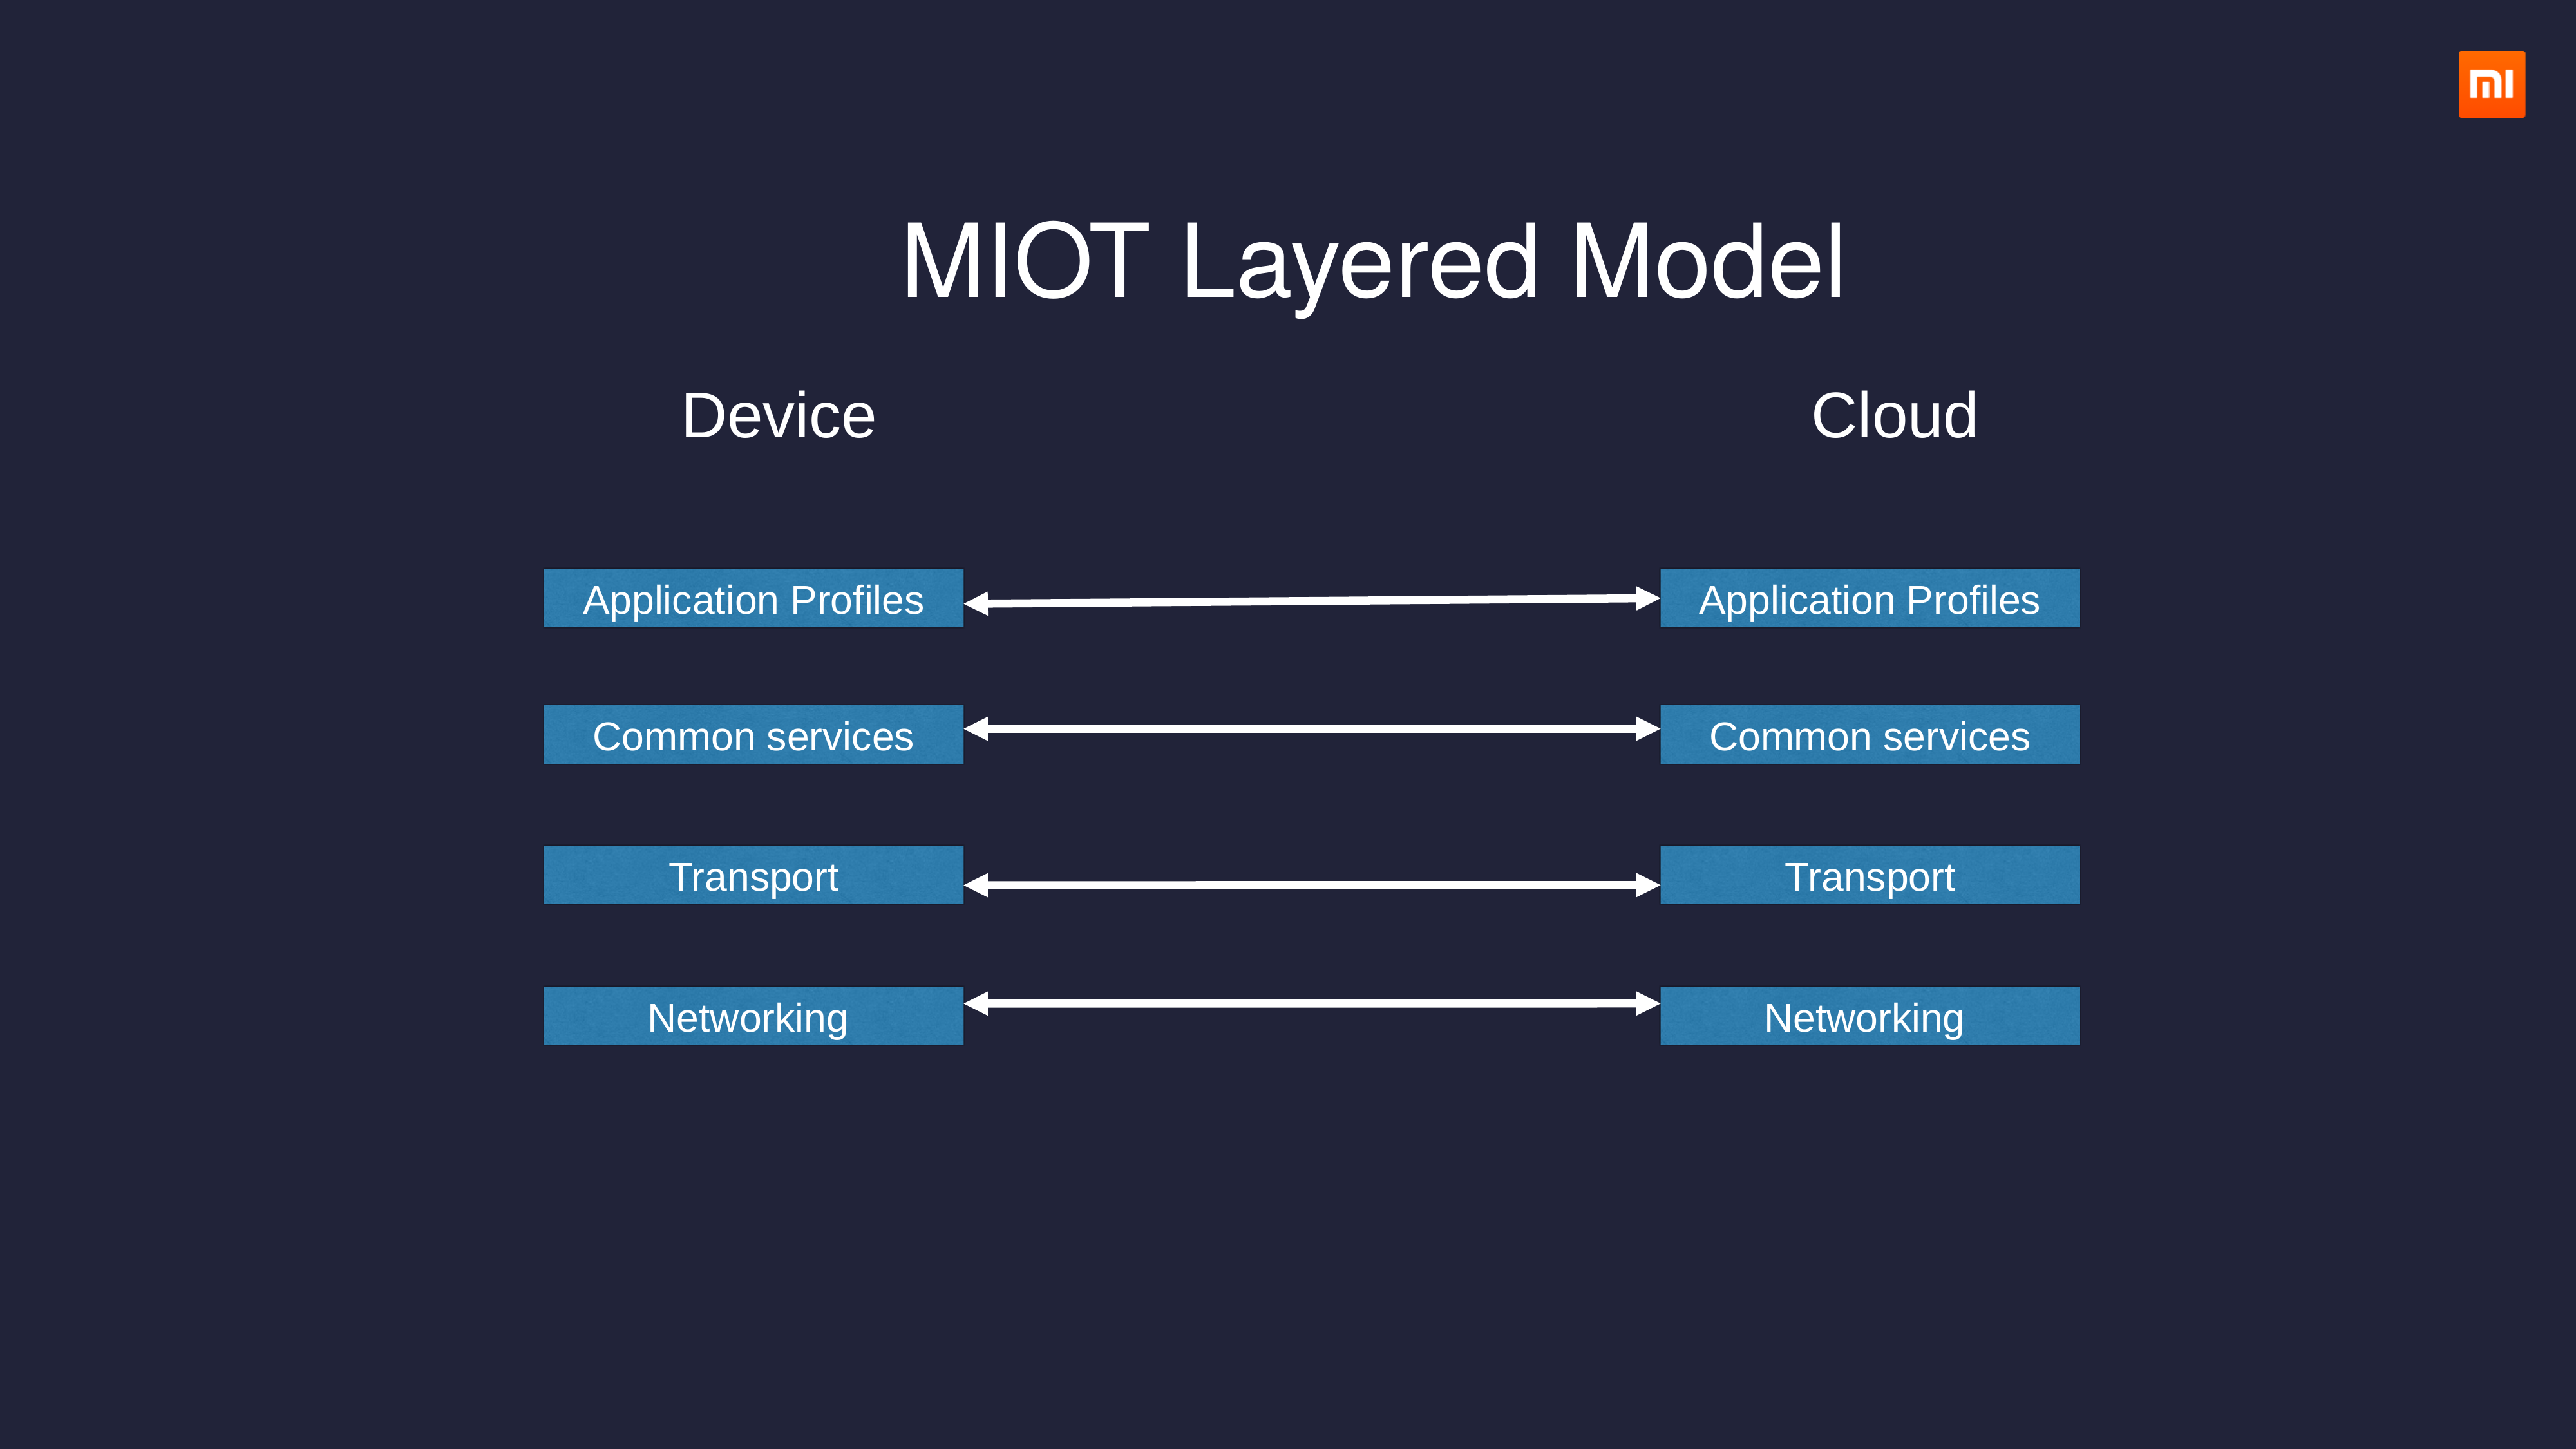

MIOT Layered Model
Device
Cloud
Application Profiles
Application Profiles
Common services
Common services
Transport
Transport
Networking
Networking